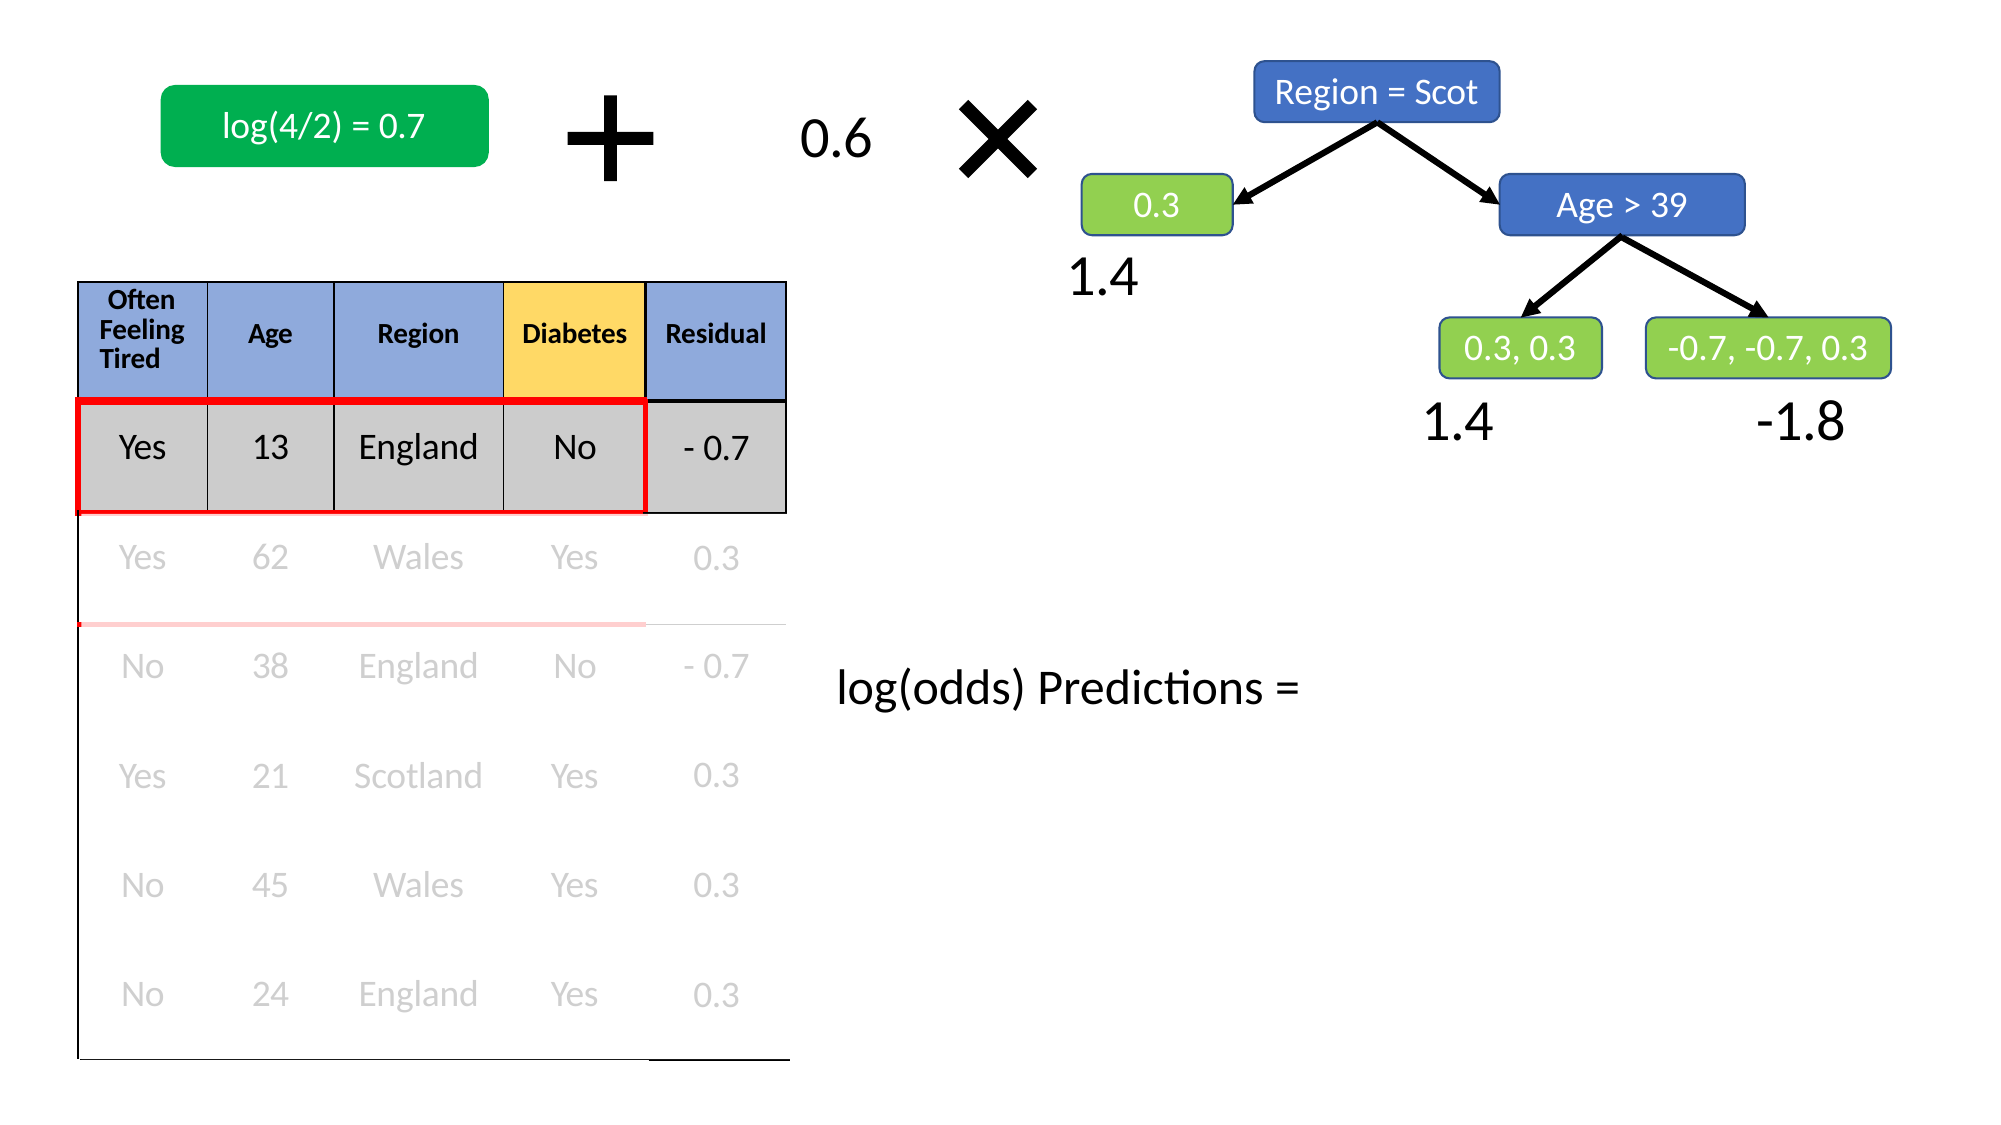

Region = Scot

0.6
log(4/2) = 0.7

0.3
1.4

Age > 39
| Often Feeling Tired | Age | Region | Diabetes | Residual |
| --- | --- | --- | --- | --- |
| Yes | 13 | England | No | - 0.7 |
| Yes | 62 | Wales | Yes | 0.3 |
| No | 38 | England | No | - 0.7 |
| Yes | 21 | Scotland | Yes | 0.3 |
| No | 45 | Wales | Yes | 0.3 |
| No | 24 | England | Yes | 0.3 |
0.3, 0.3
1.4

-0.7, -0.7, 0.3
-1.8

log(odds) Predictions =